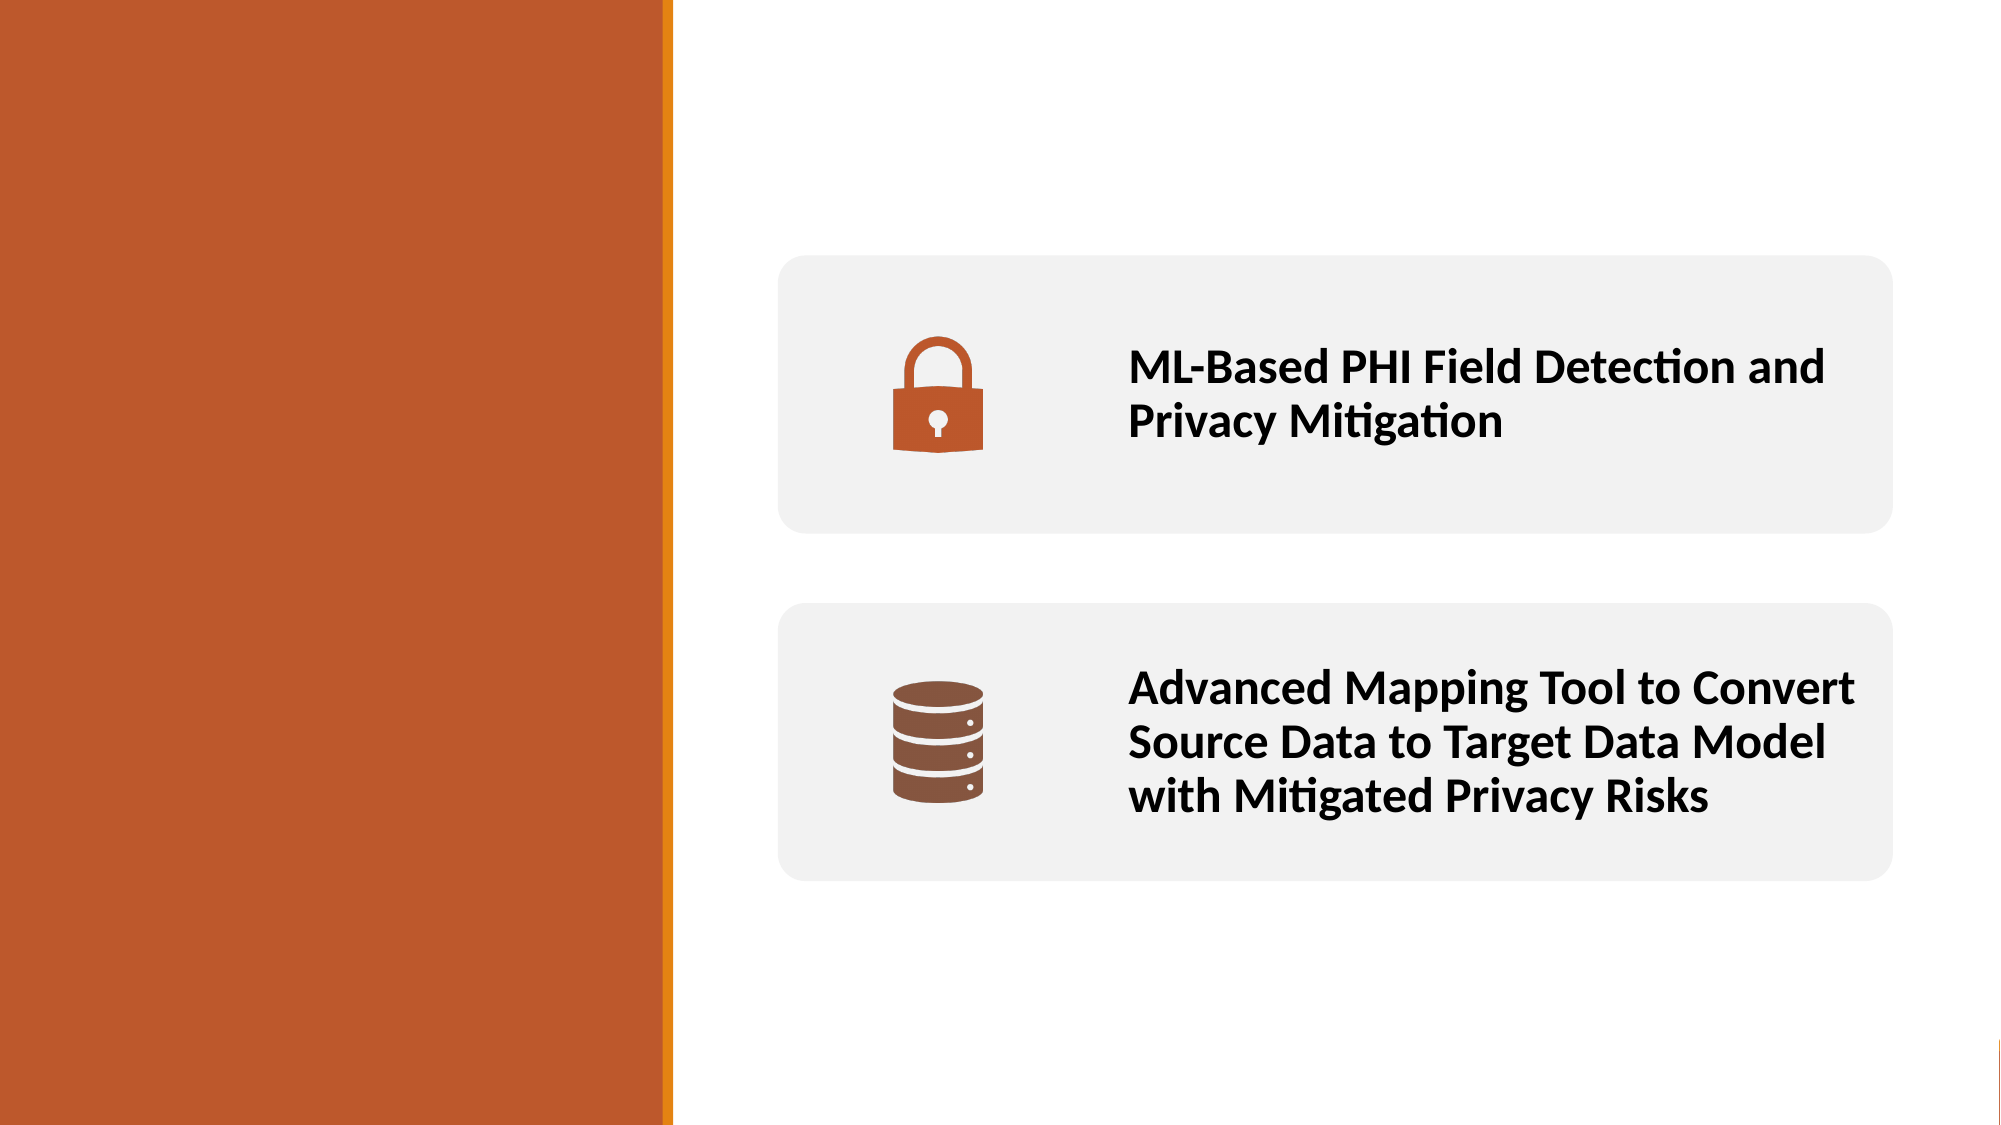

ML-Based PHI Field Detection and Privacy Mitigation
Advanced Mapping Tool to Convert Source Data to Target Data Model with Mitigated Privacy Risks